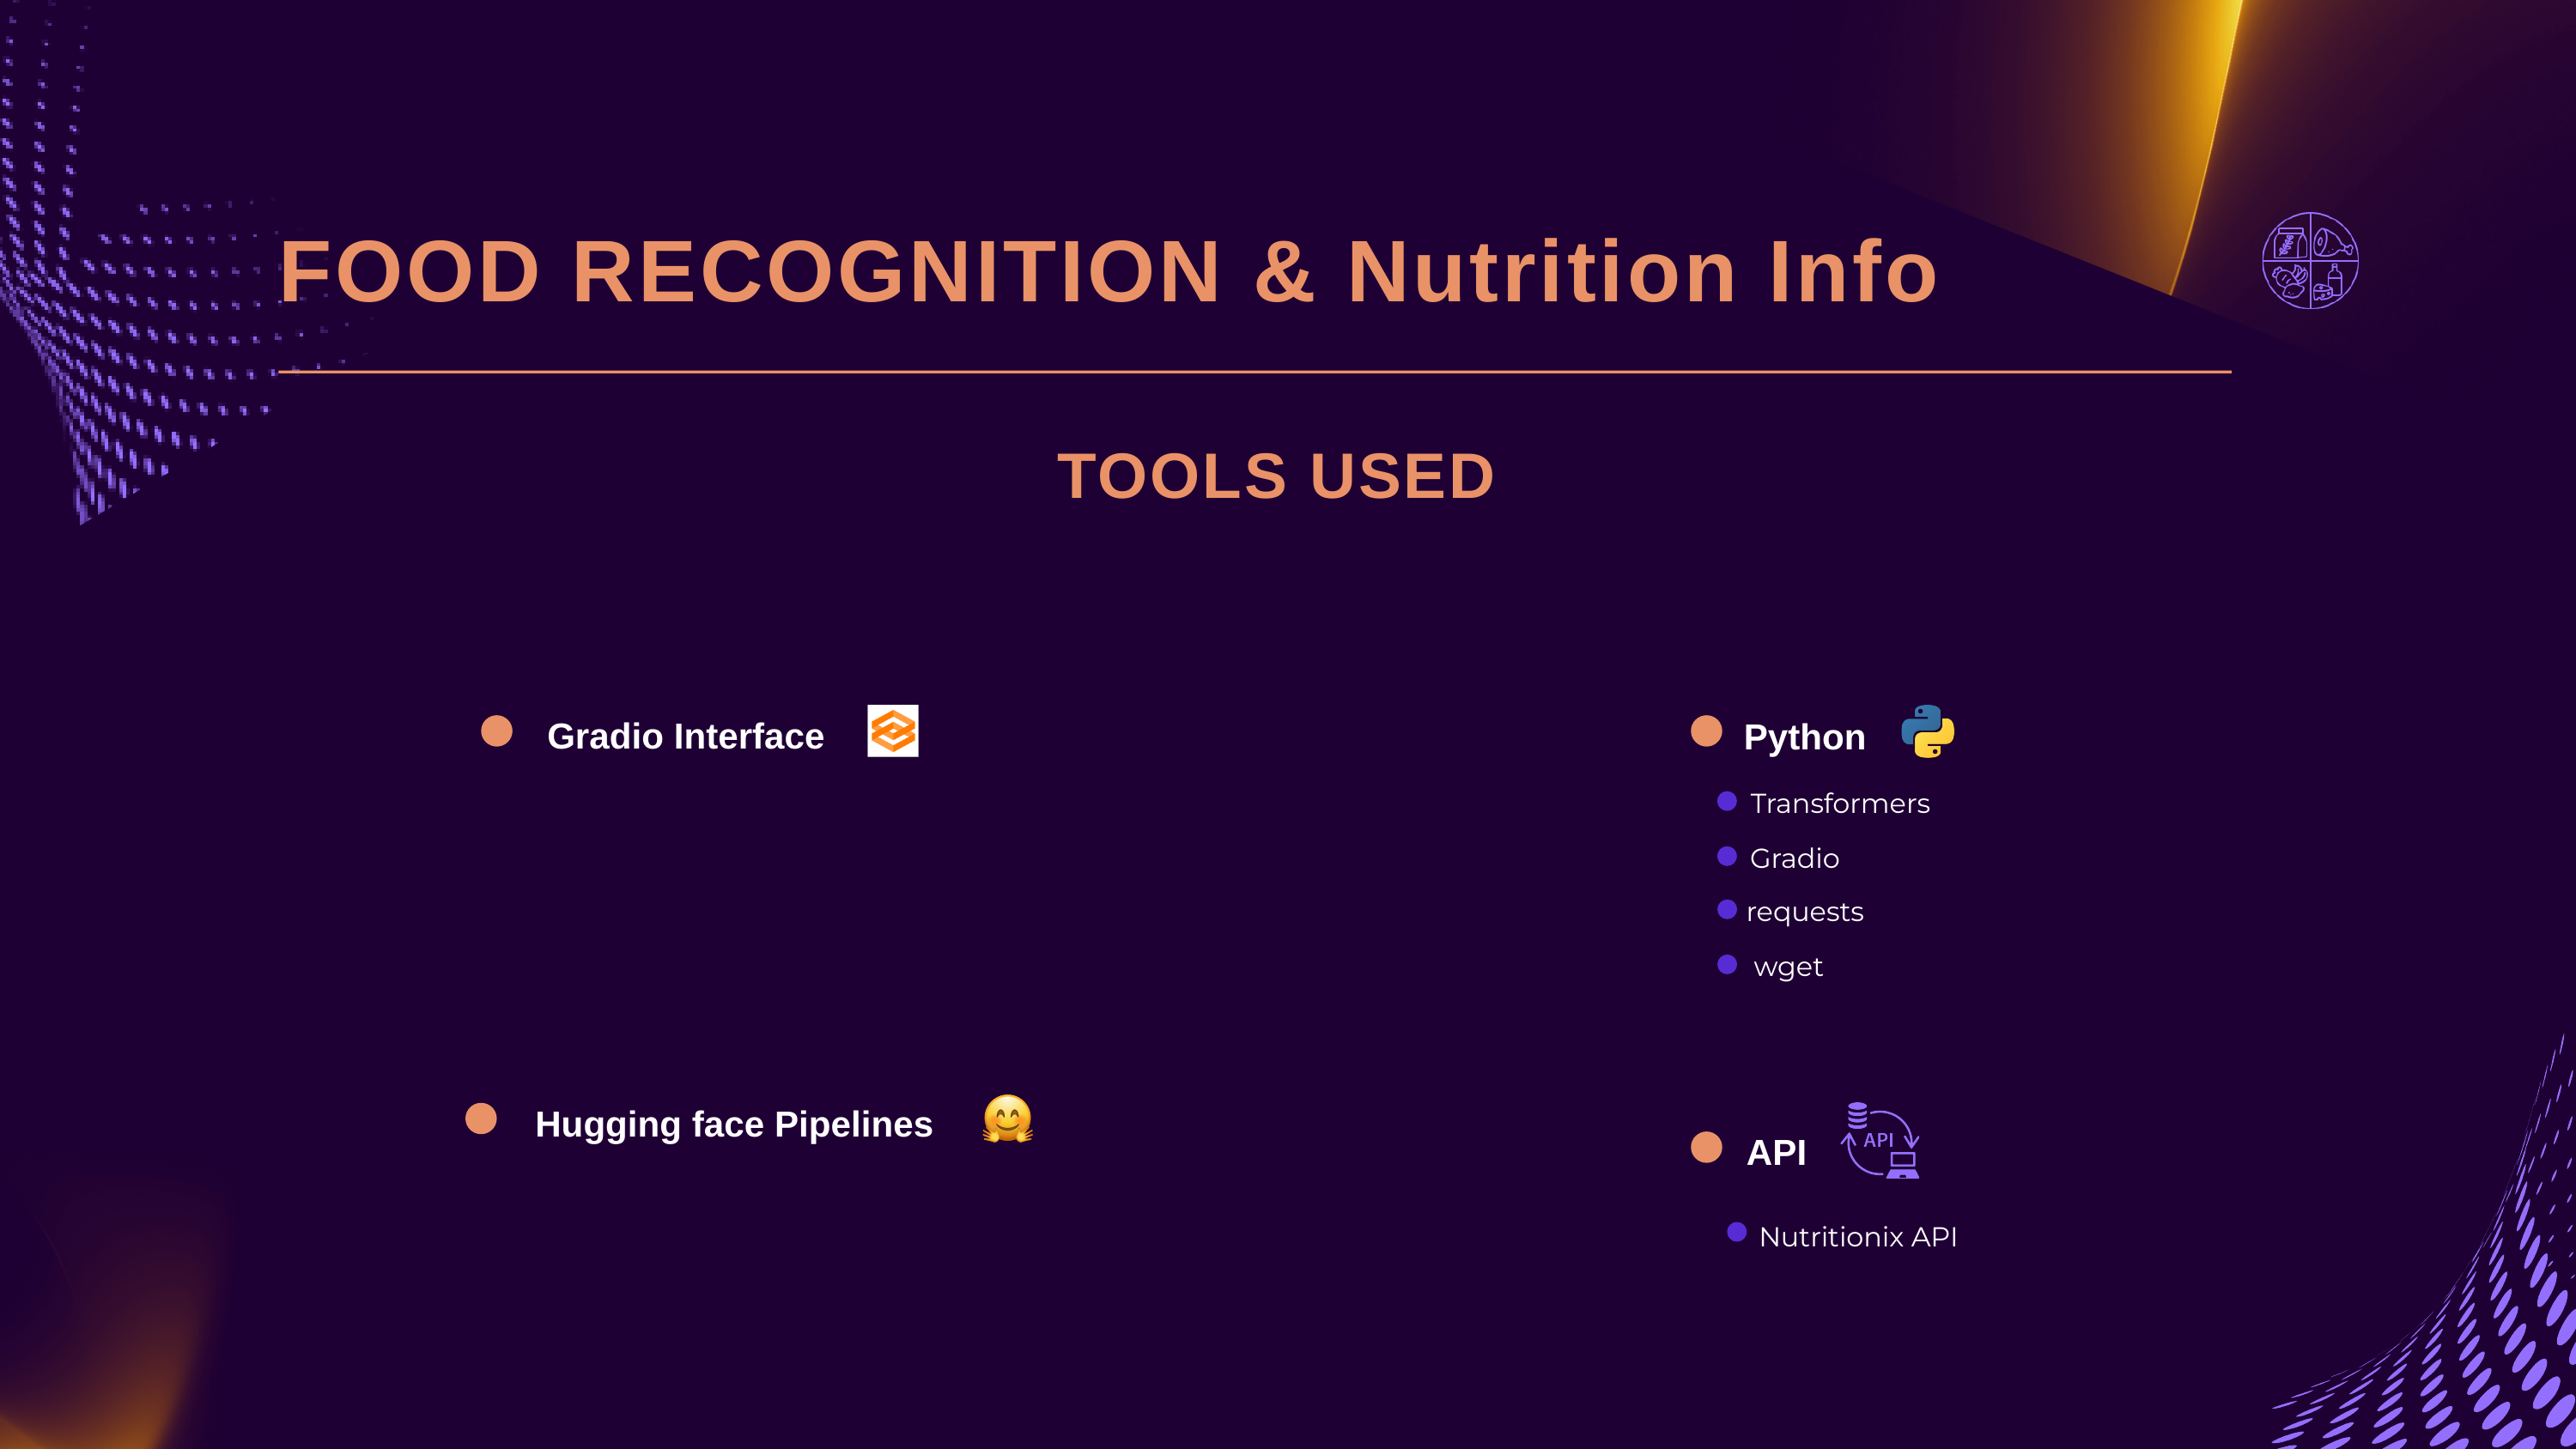

FOOD RECOGNITION & Nutrition Info

TOOLS USED
Gradio Interface
Python

Transformers

Gradio

requests

wget

Hugging face Pipelines

API

Nutritionix API